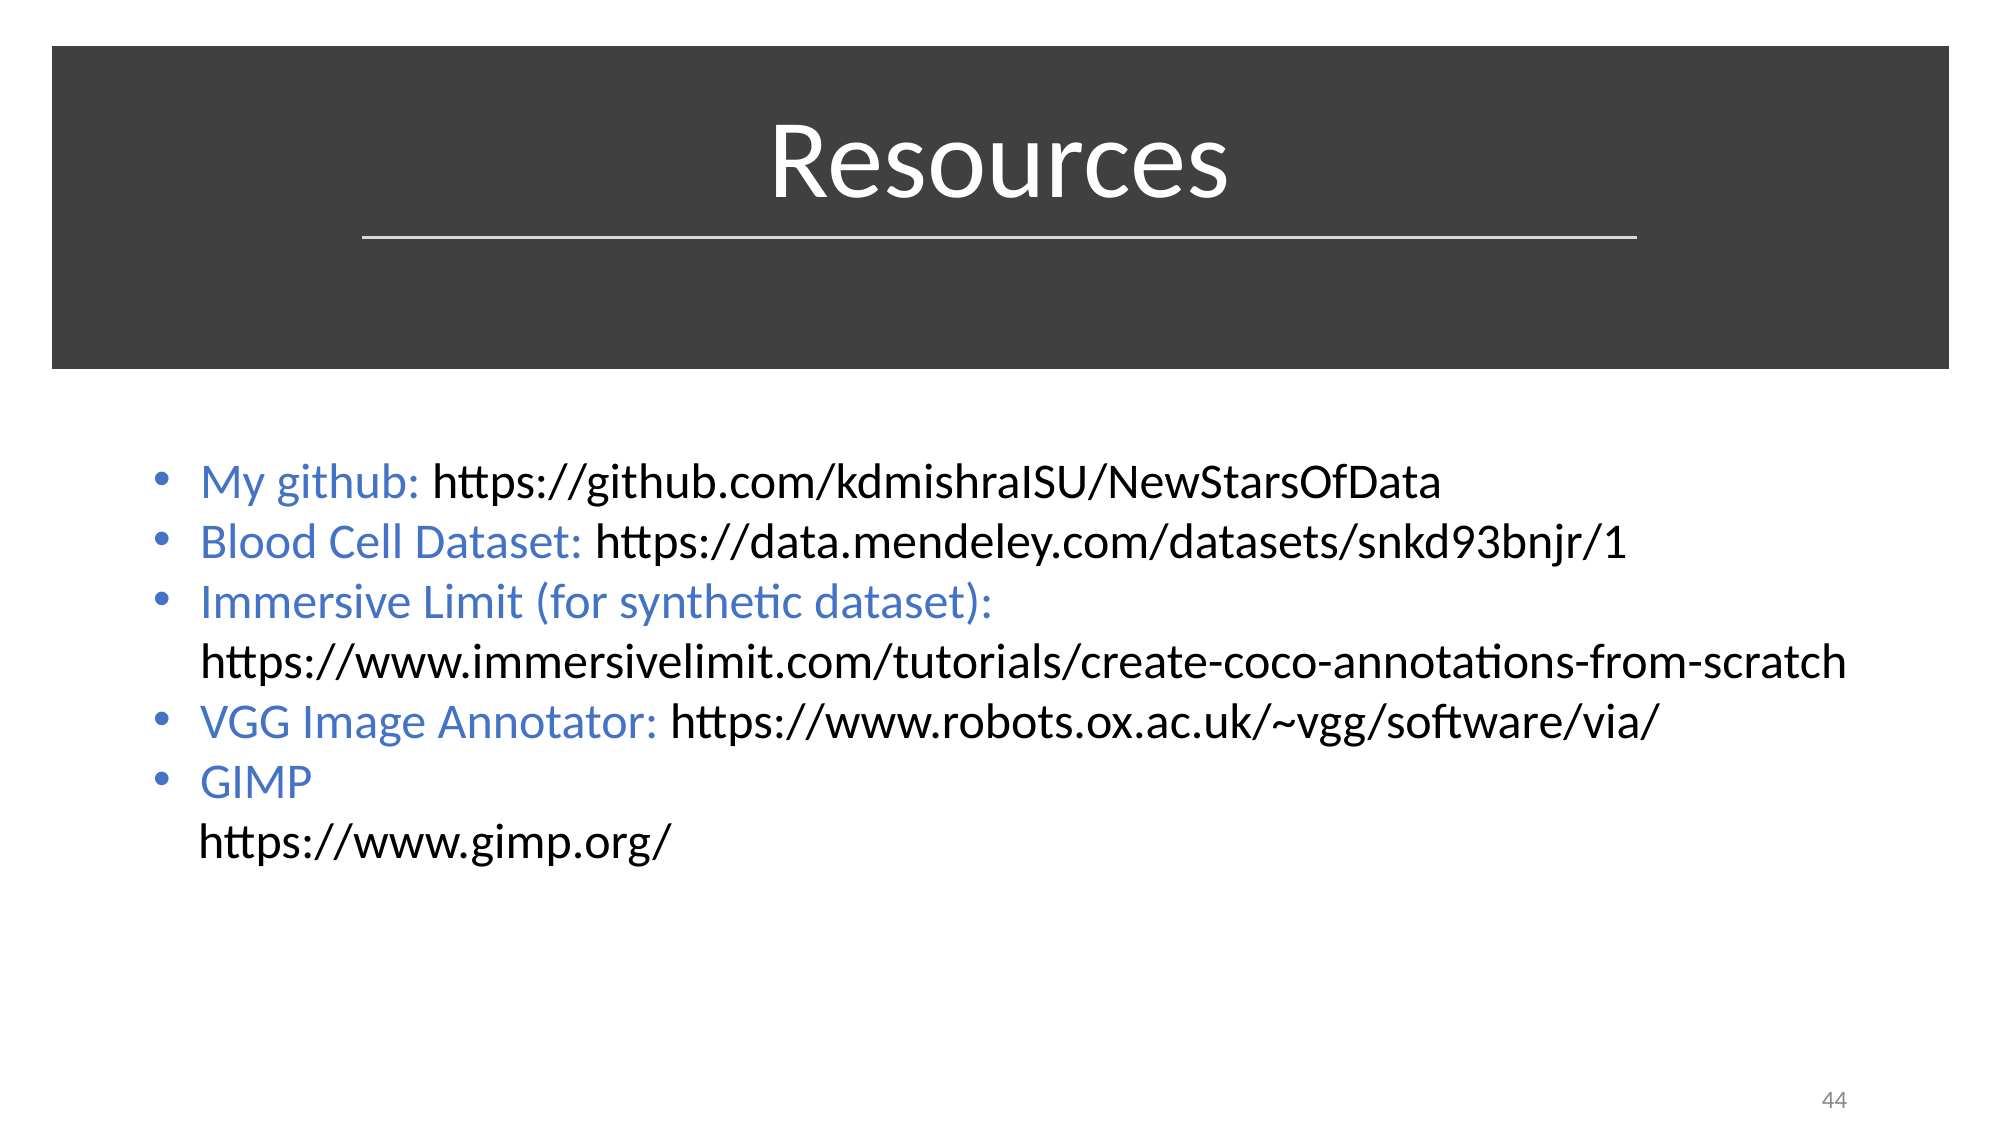

# Resources
My github: https://github.com/kdmishraISU/NewStarsOfData
Blood Cell Dataset: https://data.mendeley.com/datasets/snkd93bnjr/1
Immersive Limit (for synthetic dataset): https://www.immersivelimit.com/tutorials/create-coco-annotations-from-scratch
VGG Image Annotator: https://www.robots.ox.ac.uk/~vgg/software/via/
GIMP
    https://www.gimp.org/
44